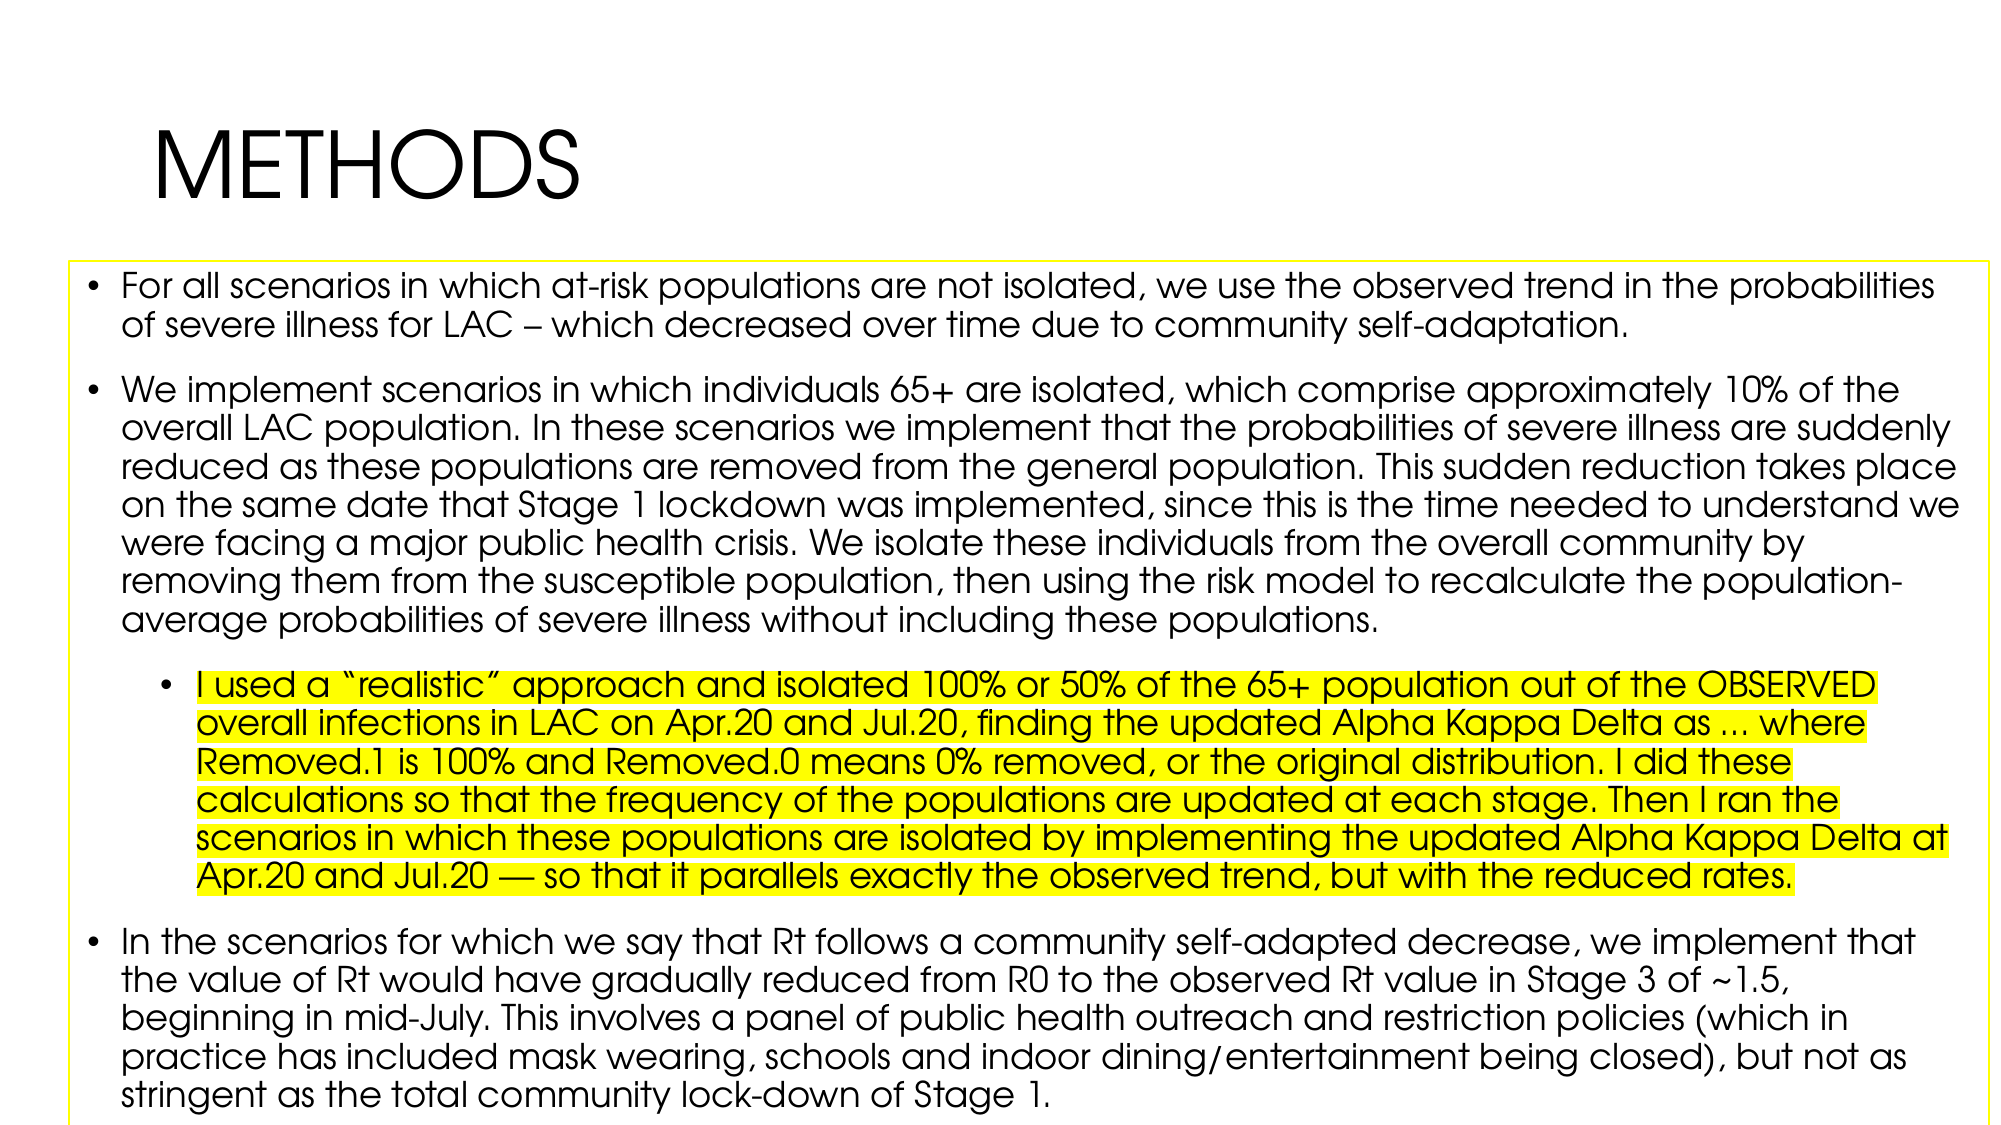

# METHODS
For all scenarios in which at-risk populations are not isolated, we use the observed trend in the probabilities of severe illness for LAC – which decreased over time due to community self-adaptation.
We implement scenarios in which individuals 65+ are isolated, which comprise approximately 10% of the overall LAC population. In these scenarios we implement that the probabilities of severe illness are suddenly reduced as these populations are removed from the general population. This sudden reduction takes place on the same date that Stage 1 lockdown was implemented, since this is the time needed to understand we were facing a major public health crisis. We isolate these individuals from the overall community by removing them from the susceptible population, then using the risk model to recalculate the population-average probabilities of severe illness without including these populations.
I used a “realistic” approach and isolated 100% or 50% of the 65+ population out of the OBSERVED overall infections in LAC on Apr.20 and Jul.20, finding the updated Alpha Kappa Delta as … where Removed.1 is 100% and Removed.0 means 0% removed, or the original distribution. I did these calculations so that the frequency of the populations are updated at each stage. Then I ran the scenarios in which these populations are isolated by implementing the updated Alpha Kappa Delta at Apr.20 and Jul.20 — so that it parallels exactly the observed trend, but with the reduced rates.
In the scenarios for which we say that Rt follows a community self-adapted decrease, we implement that the value of Rt would have gradually reduced from R0 to the observed Rt value in Stage 3 of ~1.5, beginning in mid-July. This involves a panel of public health outreach and restriction policies (which in practice has included mask wearing, schools and indoor dining/entertainment being closed), but not as stringent as the total community lock-down of Stage 1.